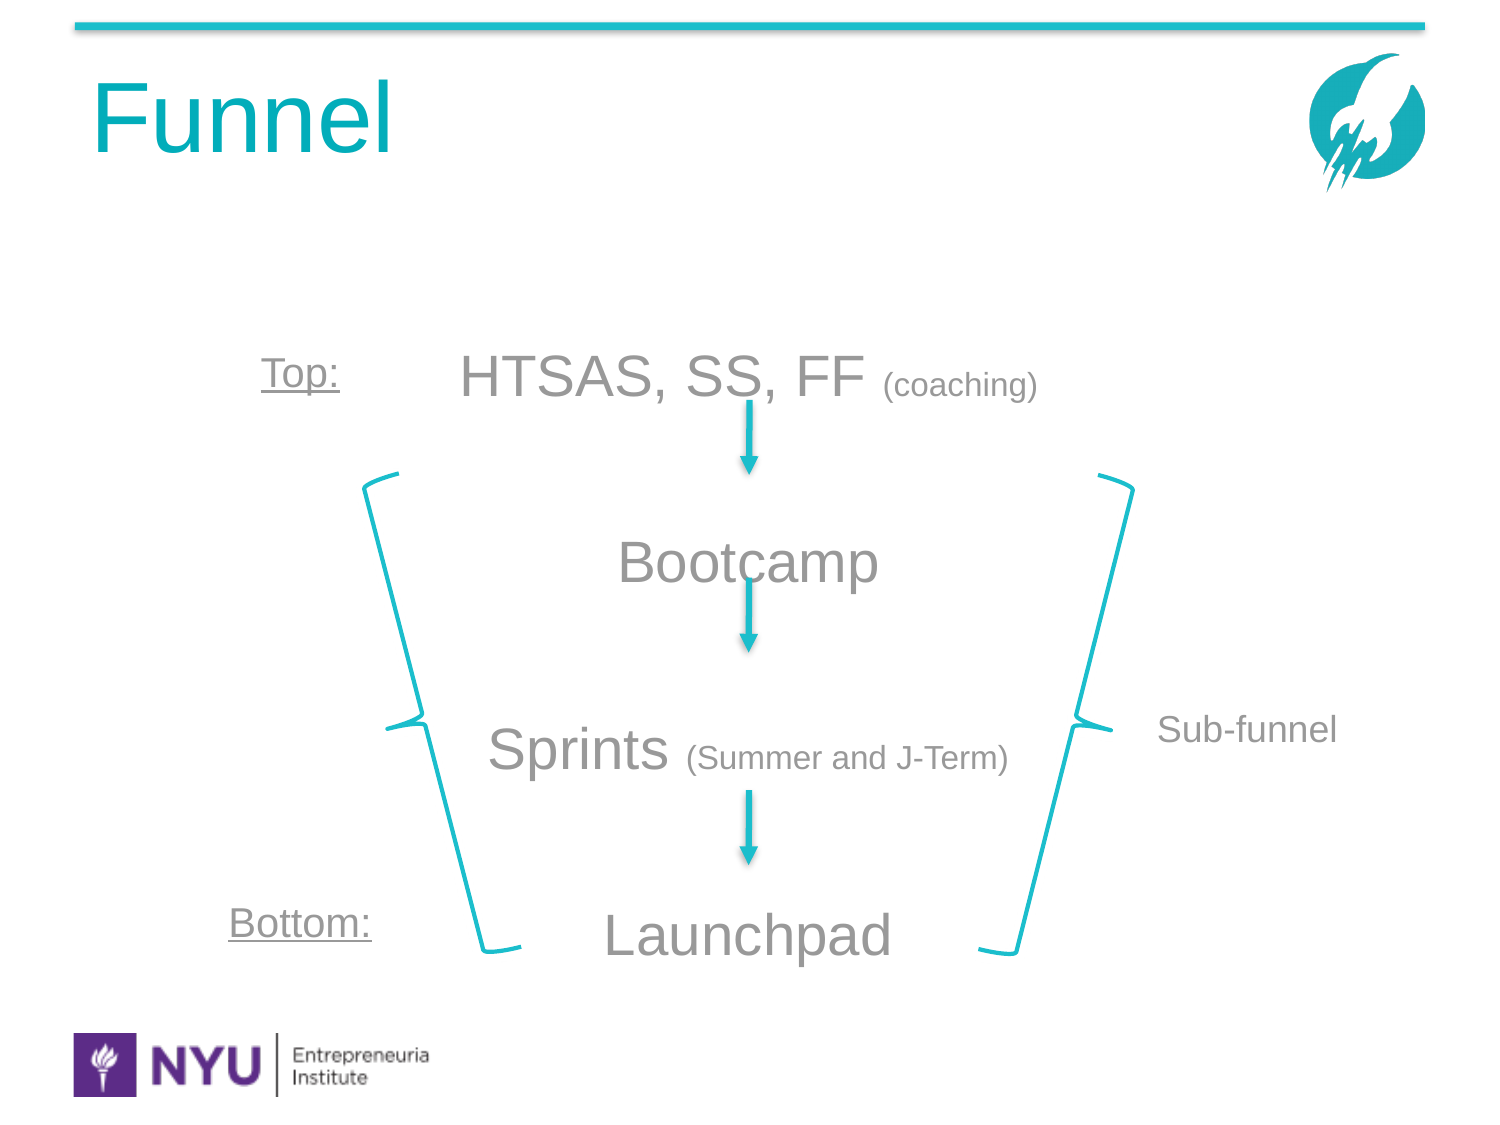

# Funnel
HTSAS, SS, FF (coaching)
Bootcamp
Sprints (Summer and J-Term)
Launchpad

Top:

Bottom:

Sub-funnel

4